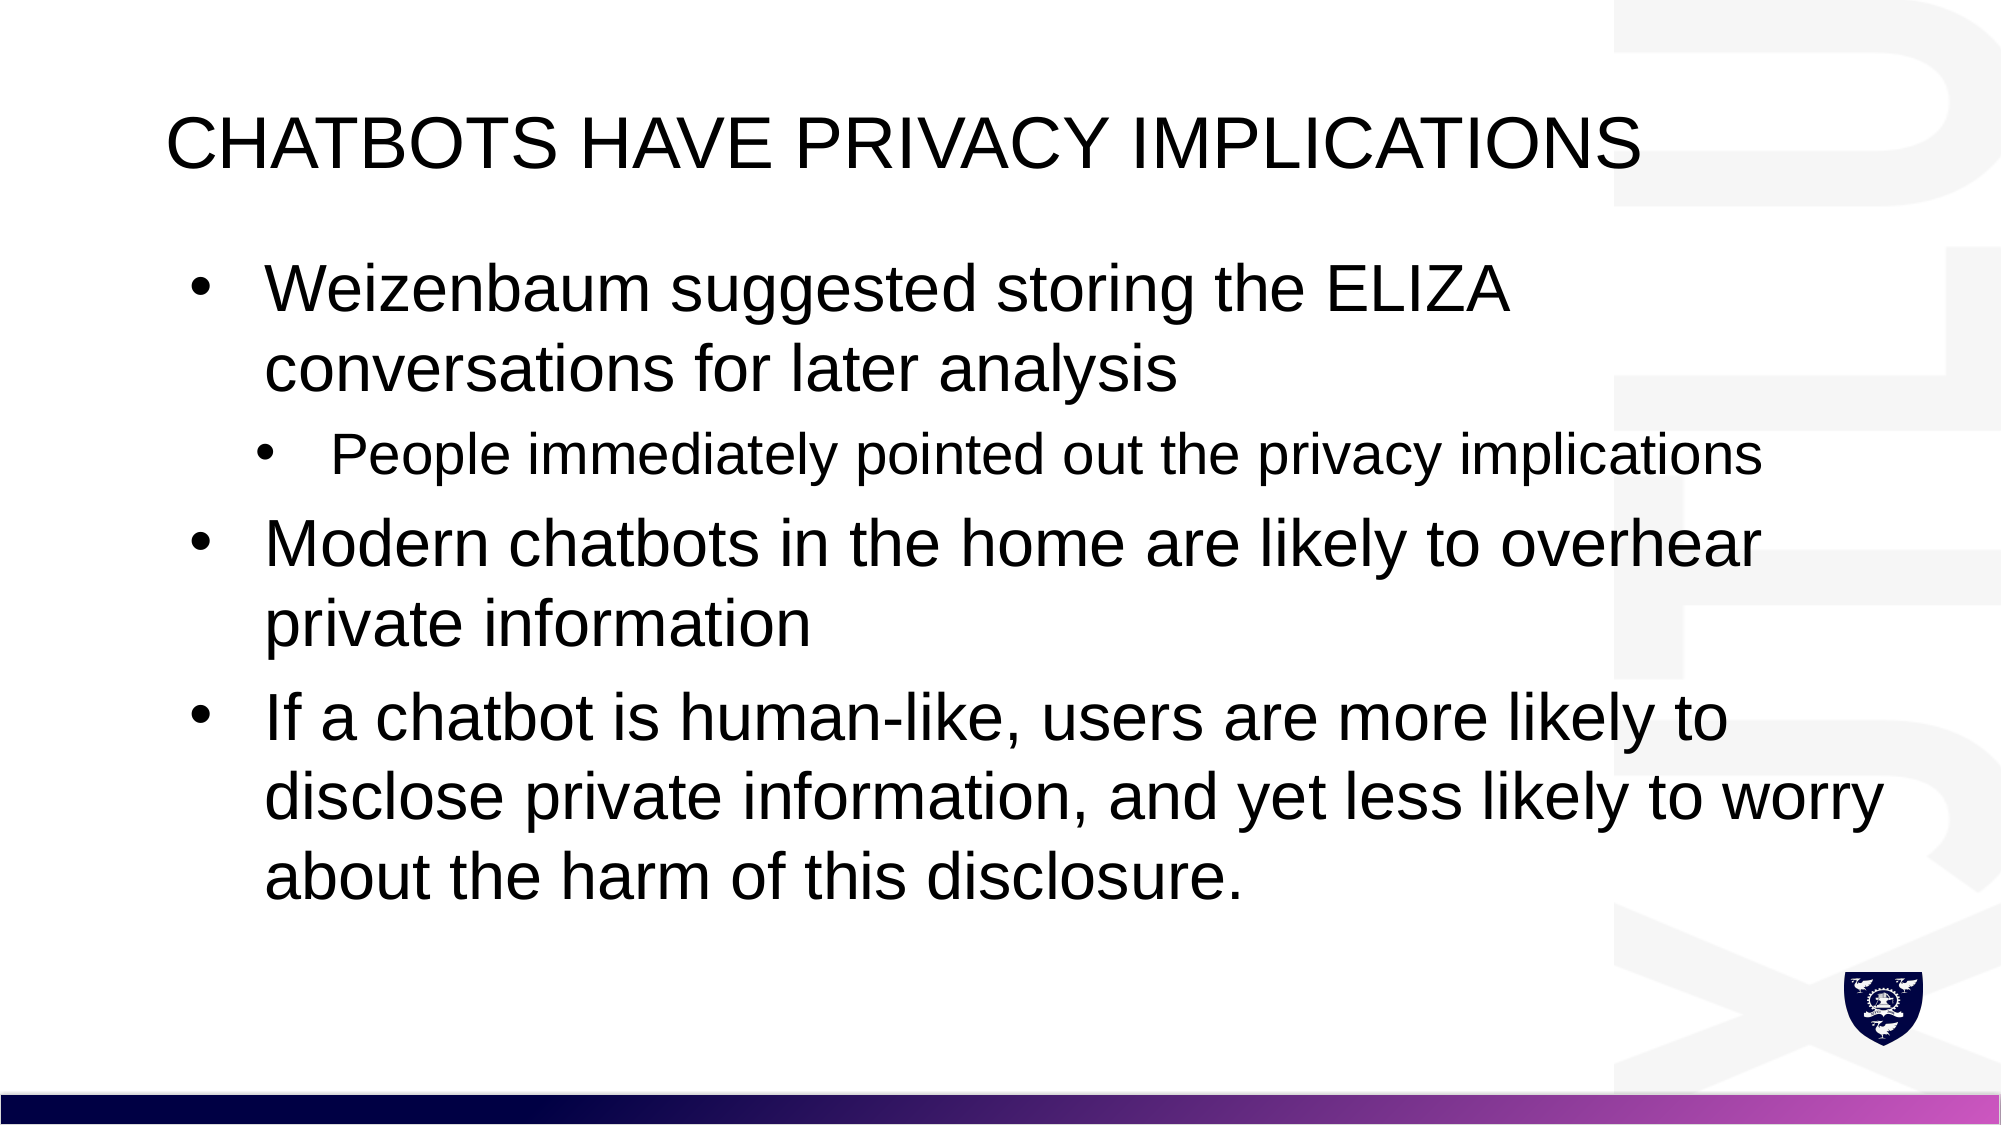

# Chatbots have privacy implications
Weizenbaum suggested storing the ELIZA conversations for later analysis
People immediately pointed out the privacy implications
Modern chatbots in the home are likely to overhear private information
If a chatbot is human-like, users are more likely to disclose private information, and yet less likely to worry about the harm of this disclosure.